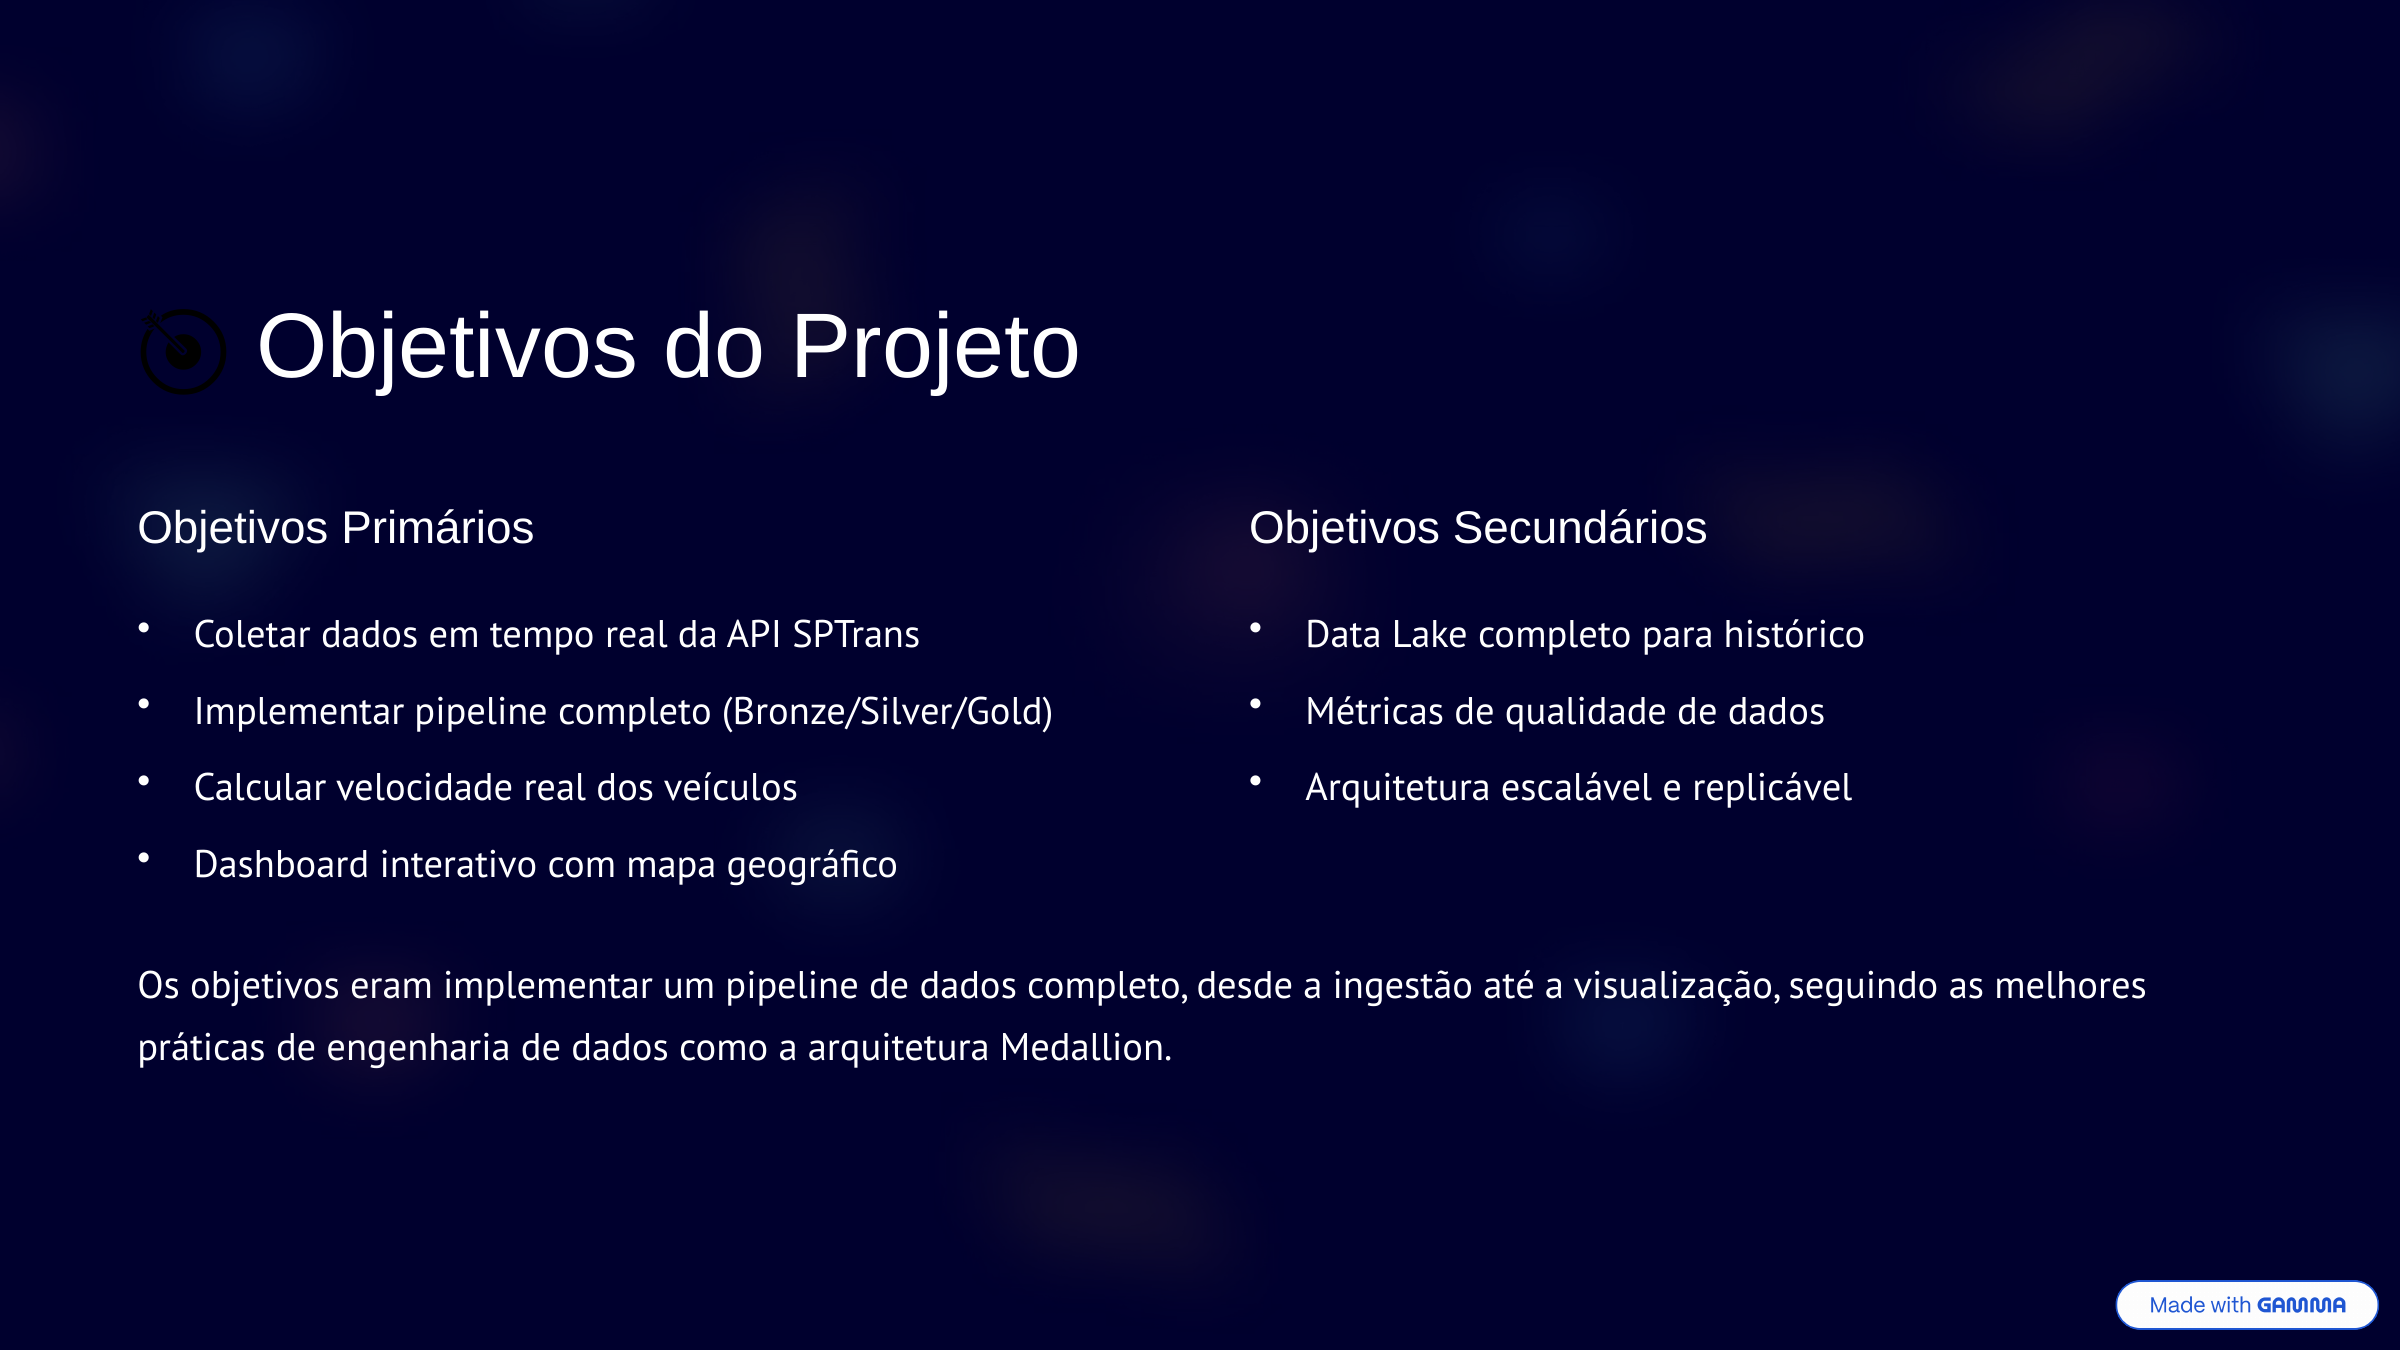

🎯 Objetivos do Projeto
Objetivos Primários
Objetivos Secundários
Coletar dados em tempo real da API SPTrans
Data Lake completo para histórico
Implementar pipeline completo (Bronze/Silver/Gold)
Métricas de qualidade de dados
Calcular velocidade real dos veículos
Arquitetura escalável e replicável
Dashboard interativo com mapa geográfico
Os objetivos eram implementar um pipeline de dados completo, desde a ingestão até a visualização, seguindo as melhores práticas de engenharia de dados como a arquitetura Medallion.